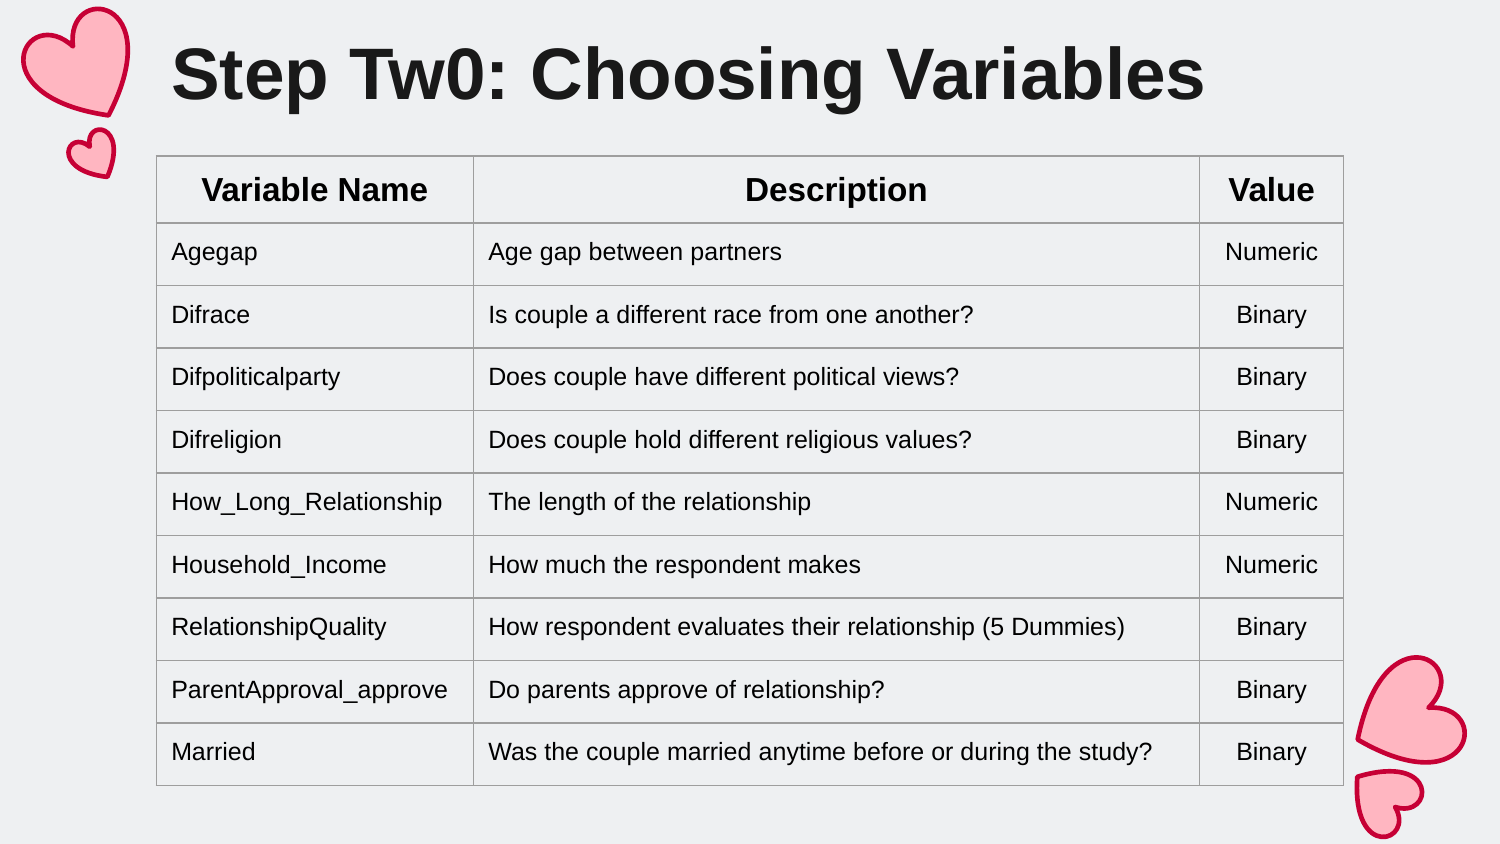

Step Tw0: Choosing Variables

| Variable Name | Description | Value |
| --- | --- | --- |
| Agegap | Age gap between partners | Numeric |
| Difrace | Is couple a different race from one another? | Binary |
| Difpoliticalparty | Does couple have different political views? | Binary |
| Difreligion | Does couple hold different religious values? | Binary |
| How\_Long\_Relationship | The length of the relationship | Numeric |
| Household\_Income | How much the respondent makes | Numeric |
| RelationshipQuality | How respondent evaluates their relationship (5 Dummies) | Binary |
| ParentApproval\_approve | Do parents approve of relationship? | Binary |
| Married | Was the couple married anytime before or during the study? | Binary |